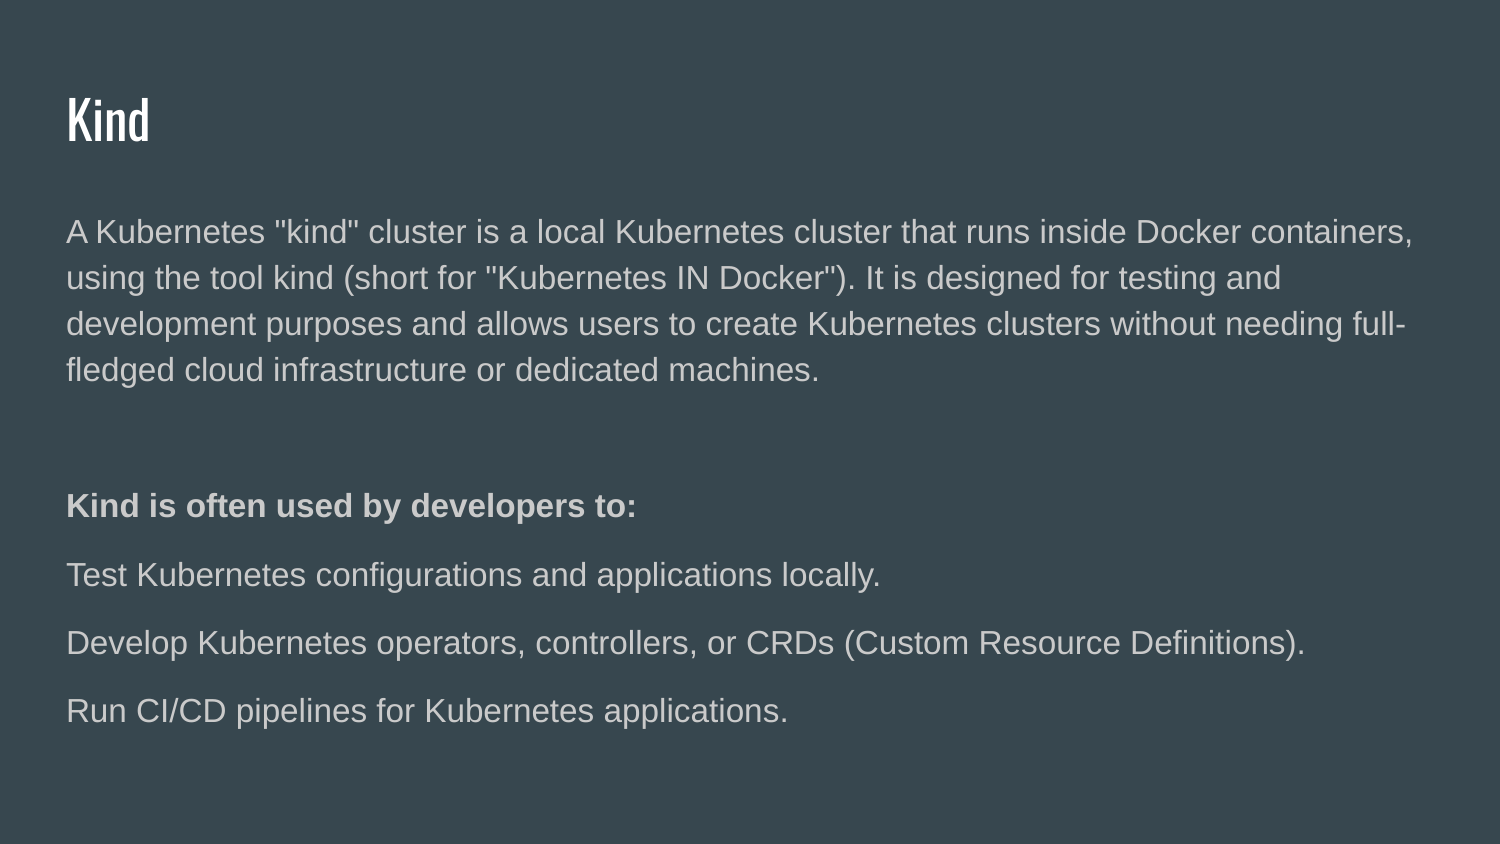

# Kind
A Kubernetes "kind" cluster is a local Kubernetes cluster that runs inside Docker containers, using the tool kind (short for "Kubernetes IN Docker"). It is designed for testing and development purposes and allows users to create Kubernetes clusters without needing full-fledged cloud infrastructure or dedicated machines.

Kind is often used by developers to:
Test Kubernetes configurations and applications locally.
Develop Kubernetes operators, controllers, or CRDs (Custom Resource Definitions).
Run CI/CD pipelines for Kubernetes applications.